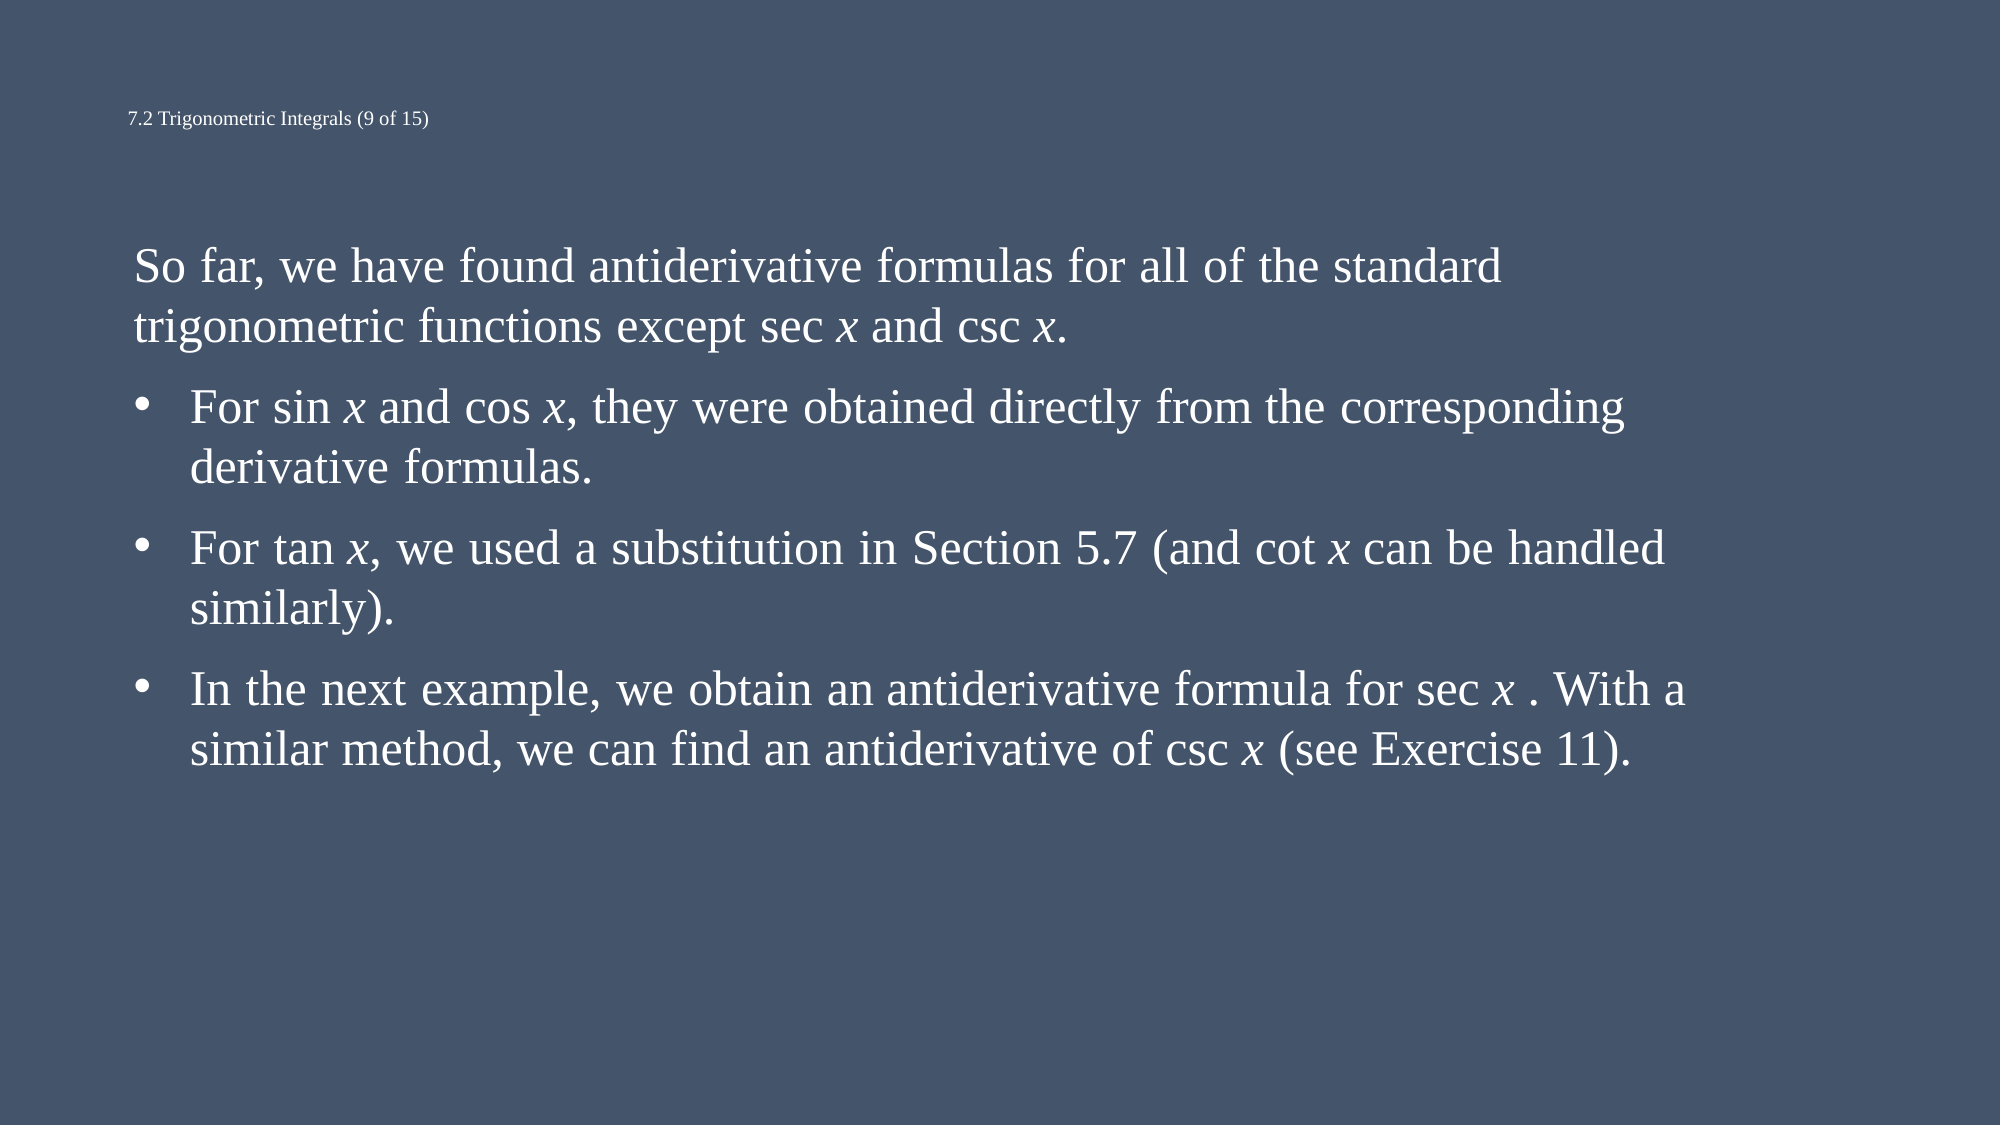

# 7.2 Trigonometric Integrals (9 of 15)
So far, we have found antiderivative formulas for all of the standard trigonometric functions except sec x and csc x.
For sin x and cos x, they were obtained directly from the corresponding derivative formulas.
For tan x, we used a substitution in Section 5.7 (and cot x can be handled similarly).
In the next example, we obtain an antiderivative formula for sec x . With a similar method, we can find an antiderivative of csc x (see Exercise 11).